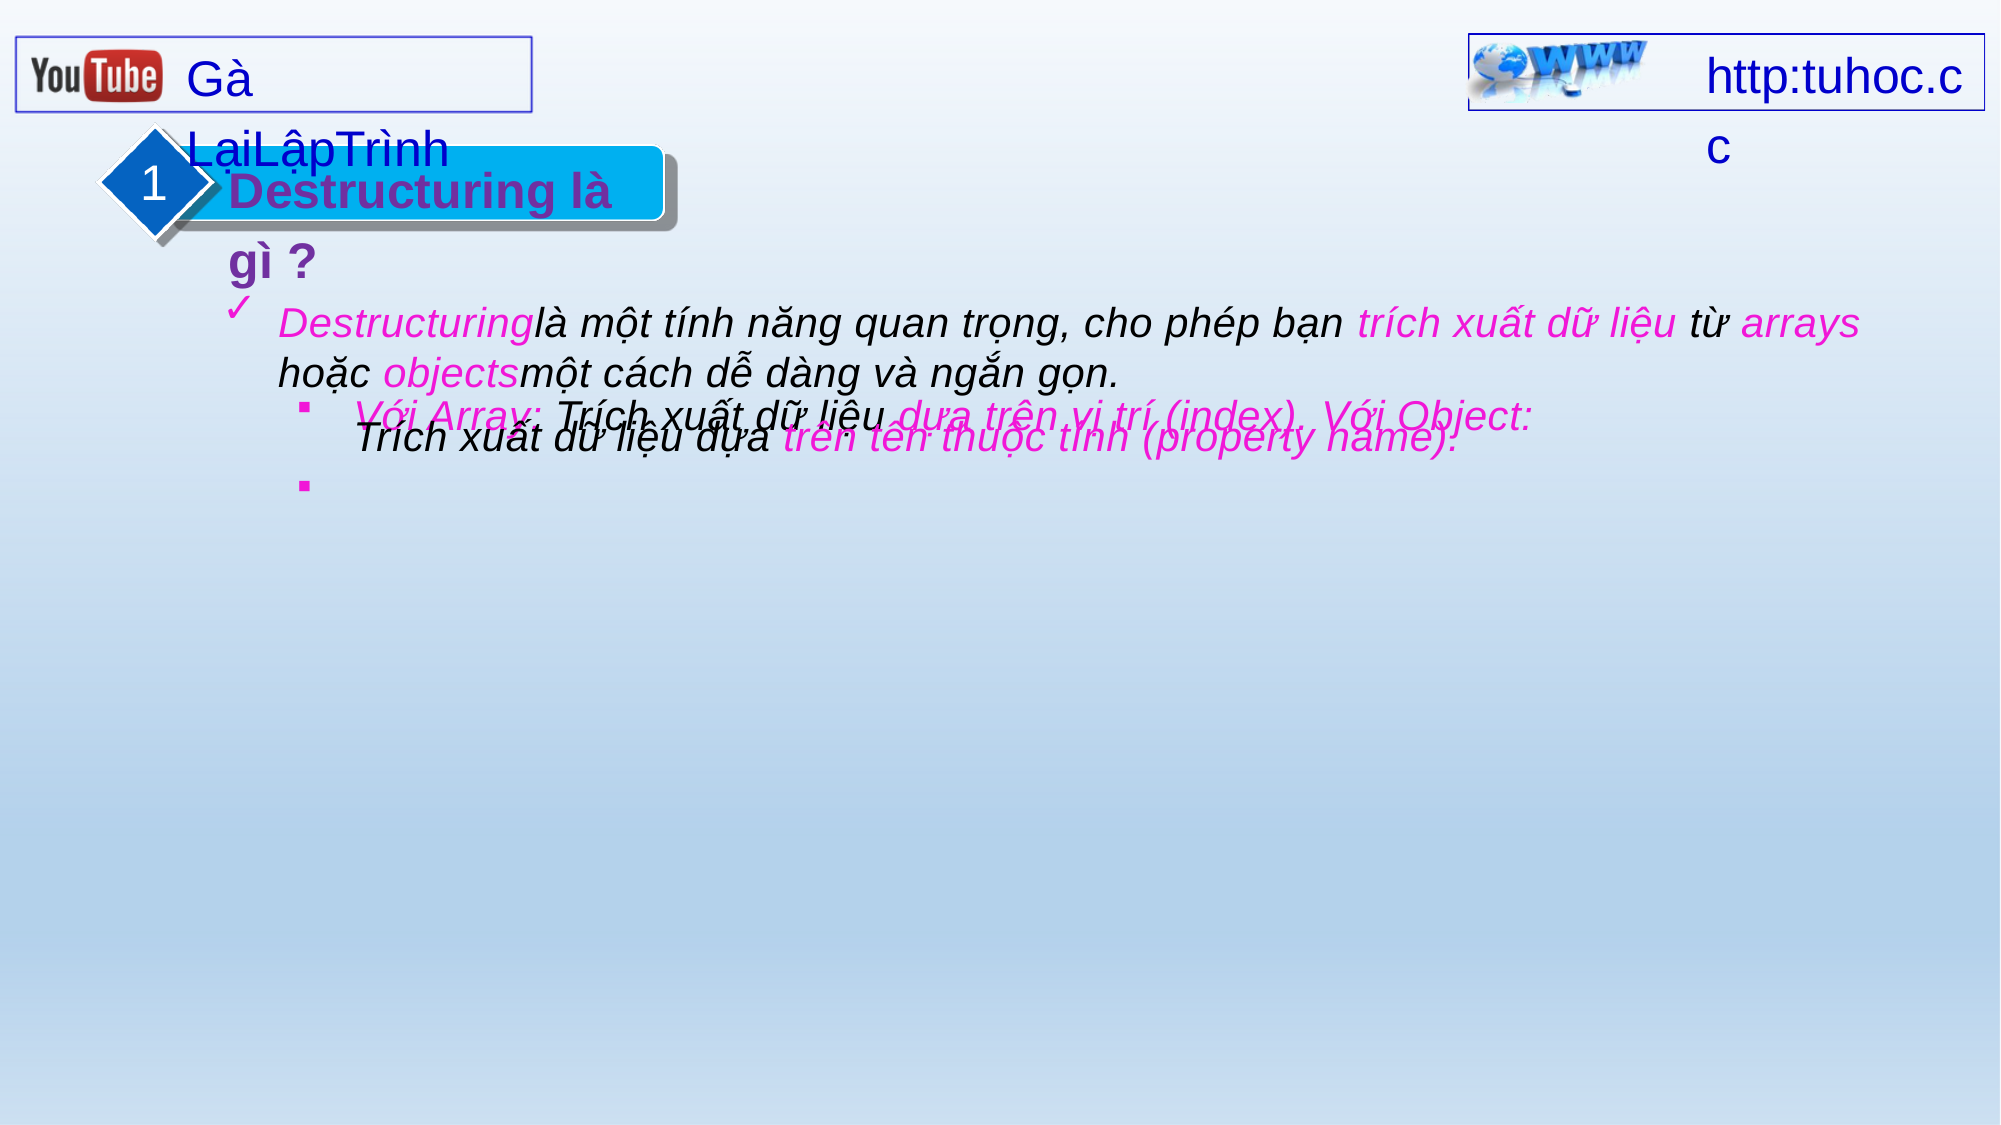

http:tuhoc.cc

Gà LạiLậpTrình

1
Destructuring là gì ?

✓
Destructuringlà một tính năng quan trọng, cho phép bạn trích xuất dữ liệu từ arrays hoặc objectsmột cách dễ dàng và ngắn gọn.
▪
▪
Với Array: Trích xuất dữ liệu dựa trên vị trí (index). Với Object: Trích xuất dữ liệu dựa trên tên thuộc tính (property name).